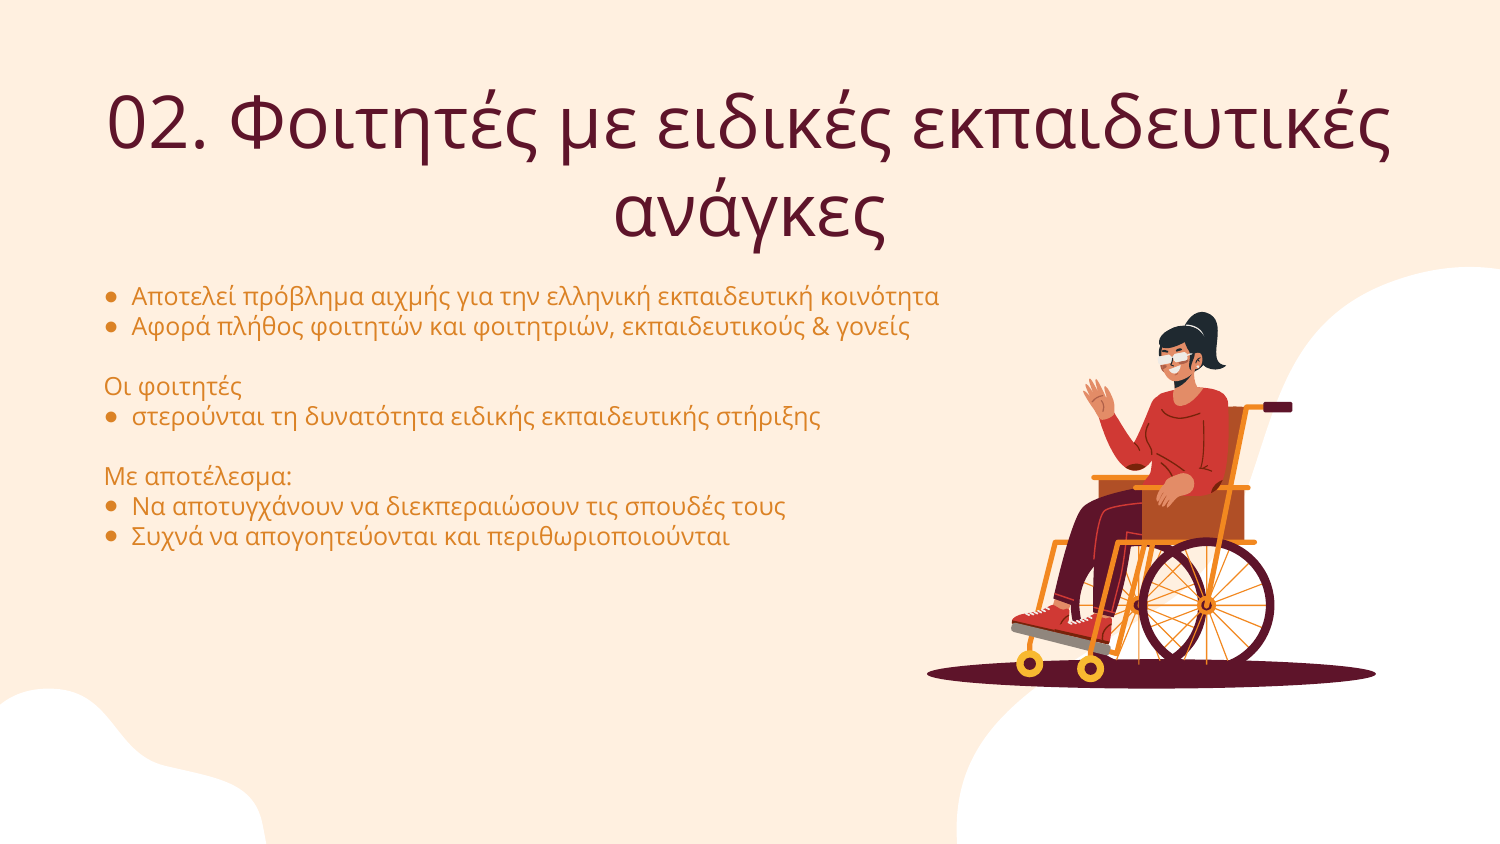

# 02. Φοιτητές με ειδικές εκπαιδευτικές ανάγκες
Αποτελεί πρόβλημα αιχμής για την ελληνική εκπαιδευτική κοινότητα
Αφορά πλήθος φοιτητών και φοιτητριών, εκπαιδευτικούς & γονείς

Οι φοιτητές
στερούνται τη δυνατότητα ειδικής εκπαιδευτικής στήριξης

Με αποτέλεσμα:
Να αποτυγχάνουν να διεκπεραιώσουν τις σπουδές τους
Συχνά να απογοητεύονται και περιθωριοποιούνται